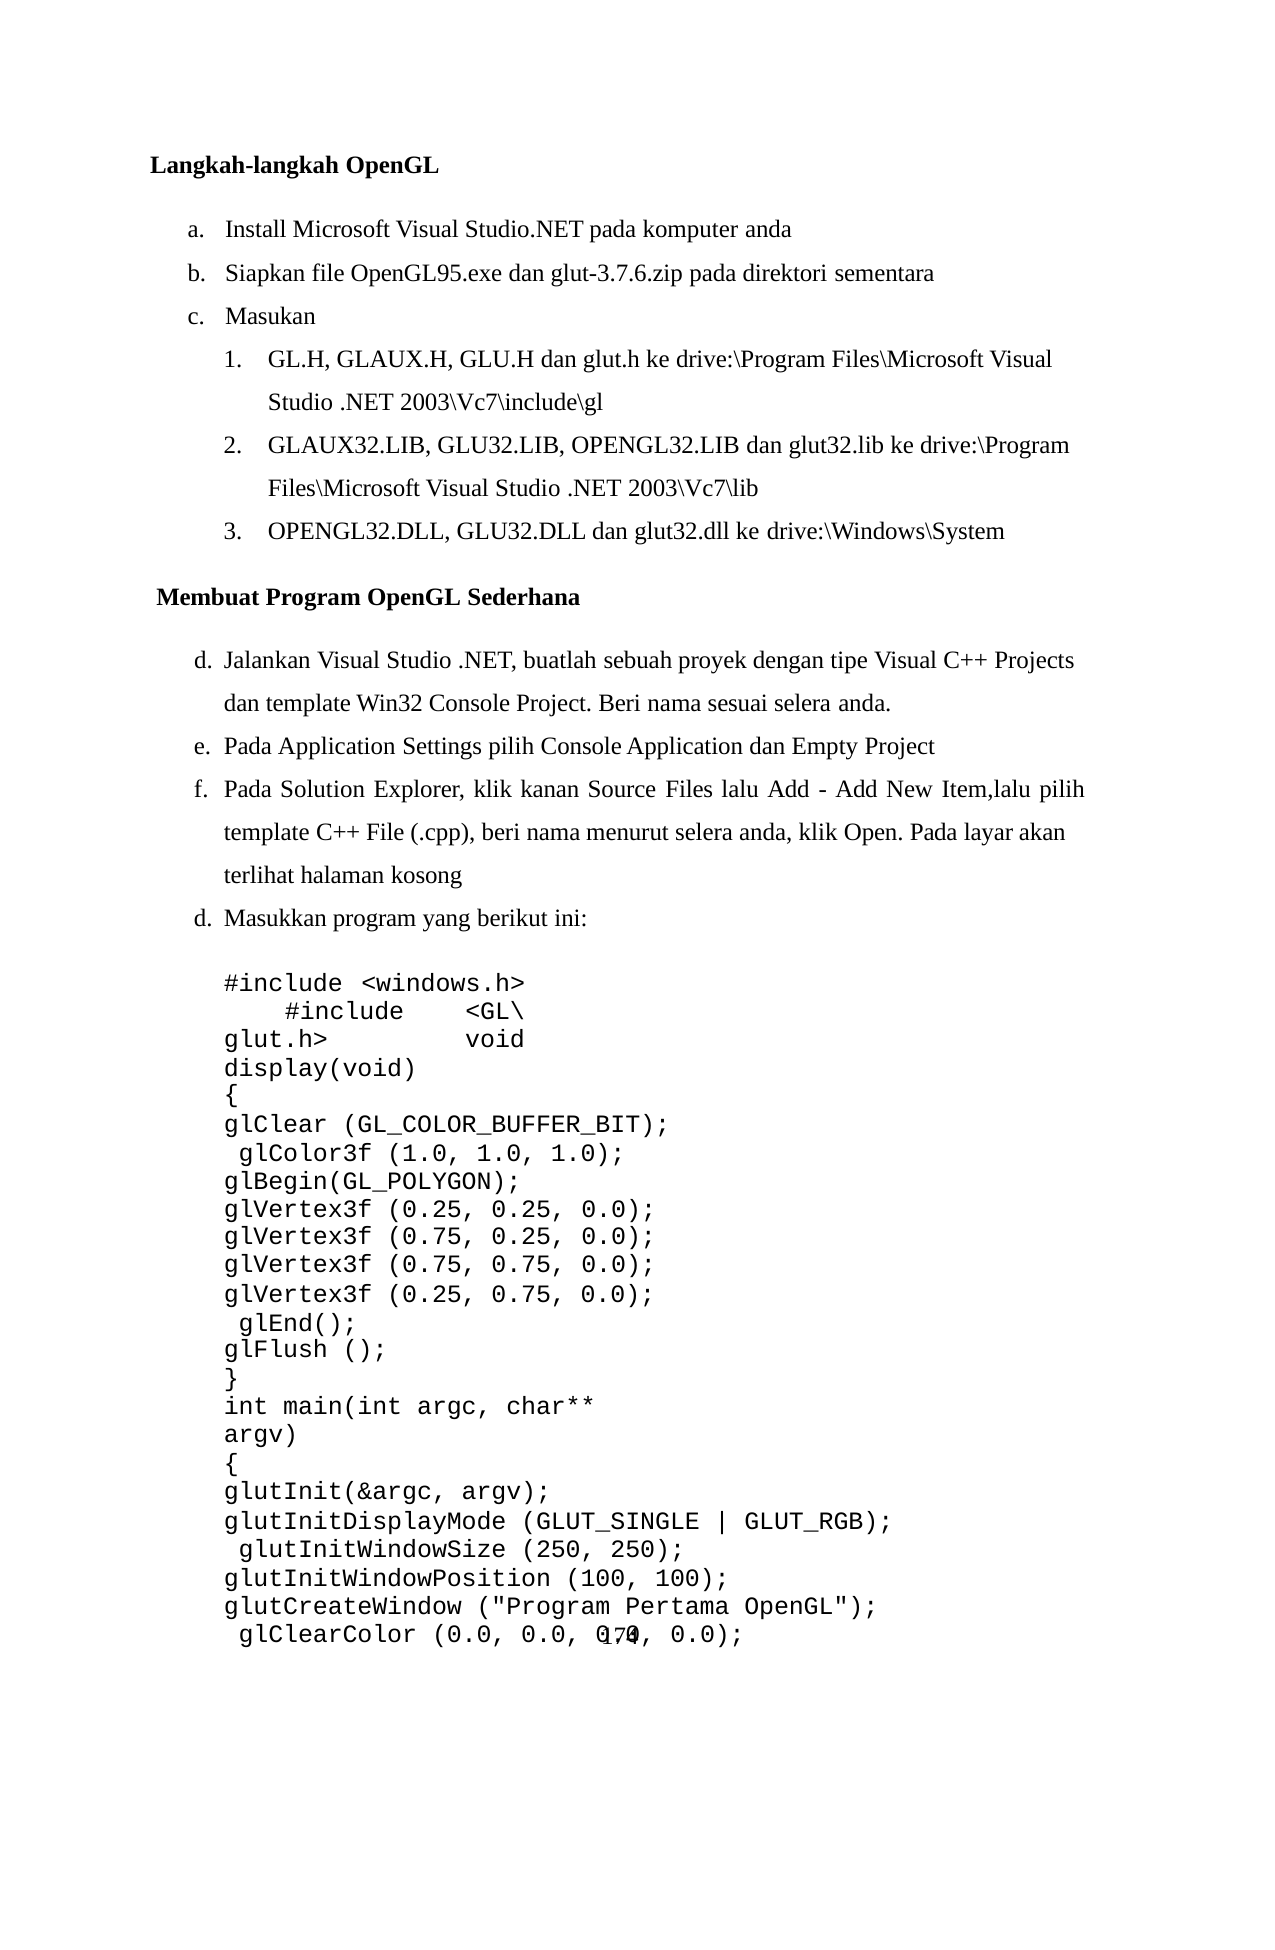

Langkah-langkah OpenGL

Install Microsoft Visual Studio.NET pada komputer anda
Siapkan file OpenGL95.exe dan glut-3.7.6.zip pada direktori sementara
Masukan
GL.H, GLAUX.H, GLU.H dan glut.h ke drive:\Program Files\Microsoft Visual  Studio .NET 2003\Vc7\include\gl
GLAUX32.LIB, GLU32.LIB, OPENGL32.LIB dan glut32.lib ke drive:\Program  Files\Microsoft Visual Studio .NET 2003\Vc7\lib
OPENGL32.DLL, GLU32.DLL dan glut32.dll ke drive:\Windows\System

Membuat Program OpenGL Sederhana
Jalankan Visual Studio .NET, buatlah sebuah proyek dengan tipe Visual C++ Projects  dan template Win32 Console Project. Beri nama sesuai selera anda.
Pada Application Settings pilih Console Application dan Empty Project
Pada Solution Explorer, klik kanan Source Files lalu Add - Add New Item,lalu pilih
template C++ File (.cpp), beri nama menurut selera anda, klik Open. Pada layar akan  terlihat halaman kosong
Masukkan program yang berikut ini:

#include <windows.h>  #include <GL\glut.h>  void display(void)
{
glClear (GL_COLOR_BUFFER_BIT);  glColor3f (1.0, 1.0, 1.0);  glBegin(GL_POLYGON);  glVertex3f (0.25, 0.25, 0.0);
glVertex3f (0.75, 0.25, 0.0);
glVertex3f (0.75, 0.75, 0.0);
glVertex3f (0.25, 0.75, 0.0);  glEnd();
glFlush ();
}
int main(int argc, char** argv)
{
glutInit(&argc, argv);
glutInitDisplayMode (GLUT_SINGLE | GLUT_RGB);  glutInitWindowSize (250, 250);
glutInitWindowPosition (100, 100);  glutCreateWindow ("Program Pertama OpenGL");  glClearColor (0.0, 0.0, 0.0, 0.0);
174